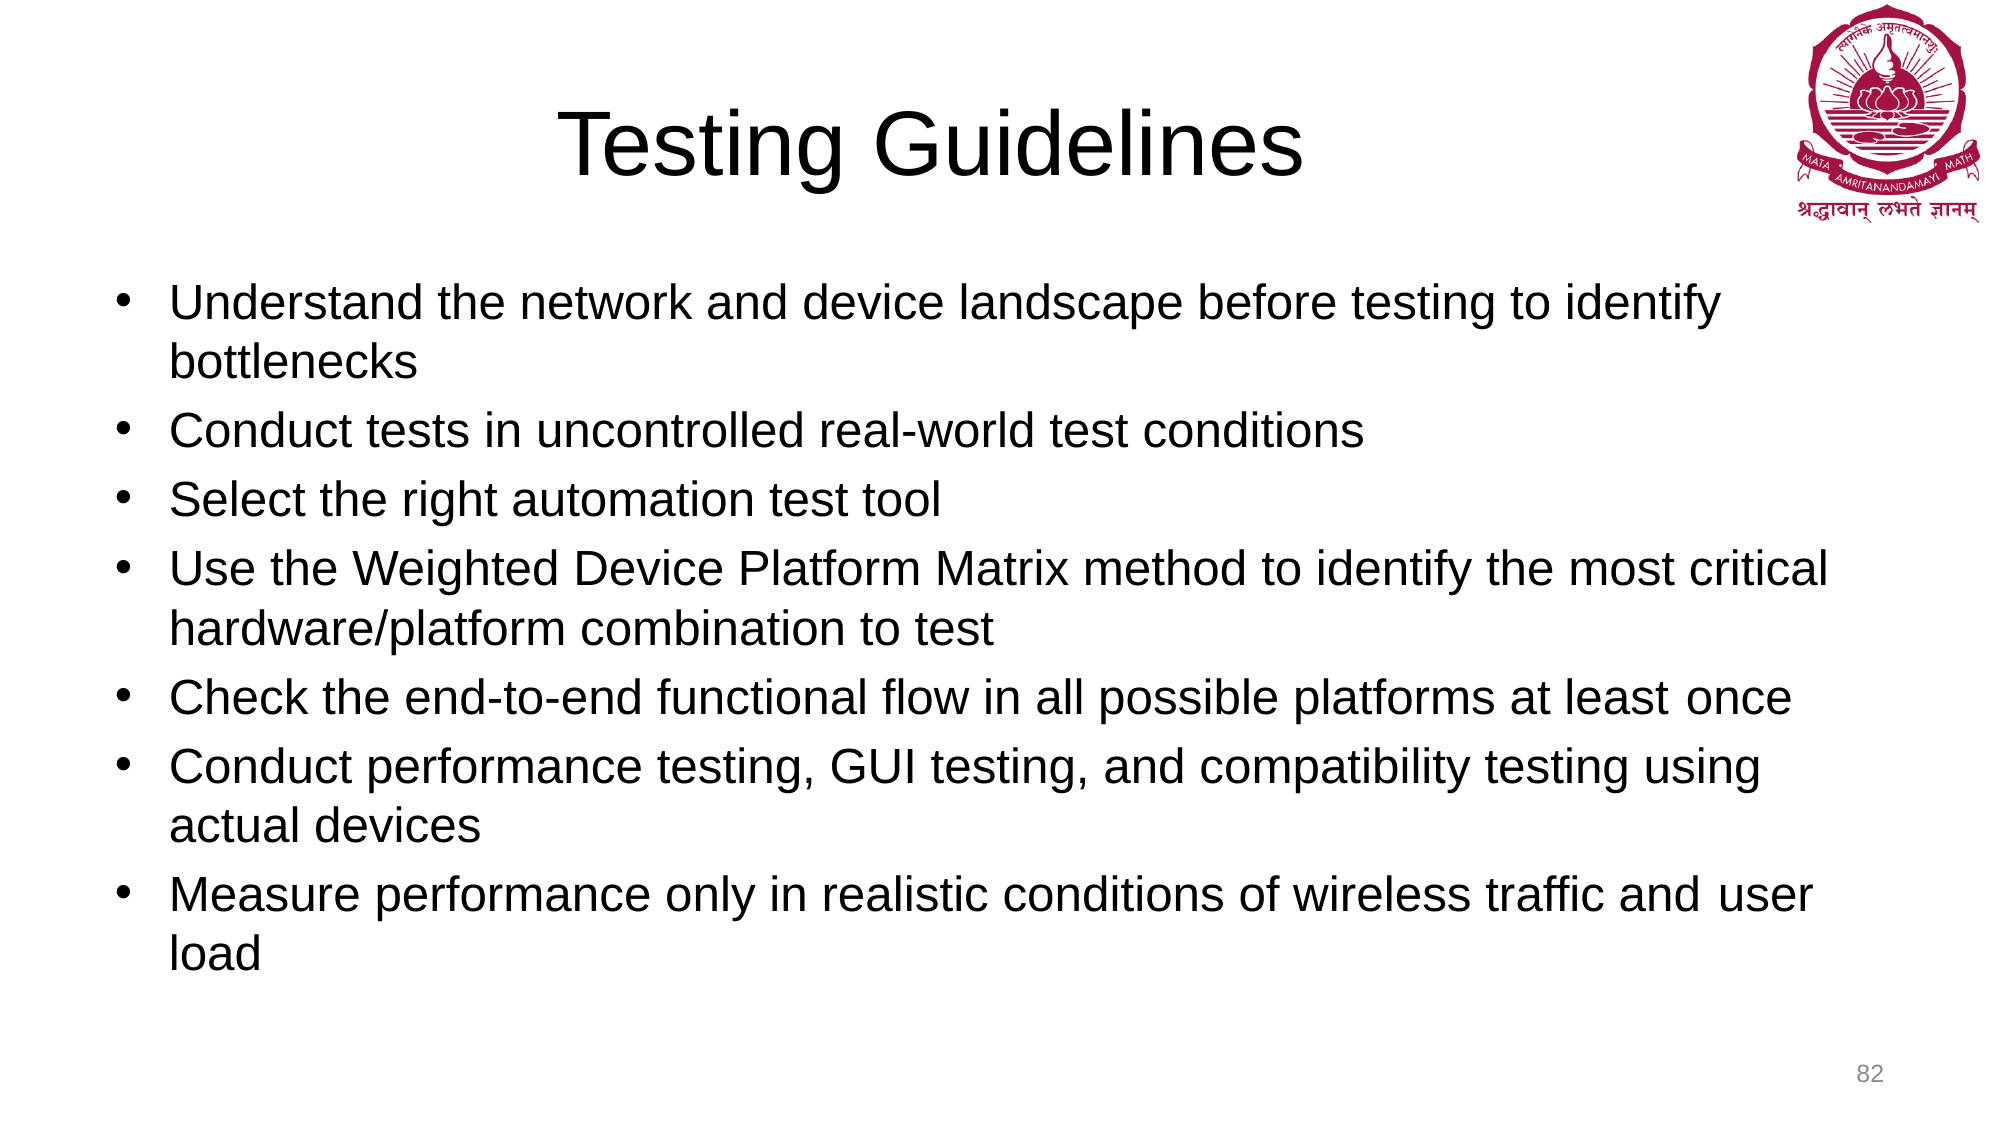

# Testing Guidelines
Understand the network and device landscape before testing to identify bottlenecks
Conduct tests in uncontrolled real-world test conditions
Select the right automation test tool
Use the Weighted Device Platform Matrix method to identify the most critical hardware/platform combination to test
Check the end-to-end functional flow in all possible platforms at least once
Conduct performance testing, GUI testing, and compatibility testing using actual devices
Measure performance only in realistic conditions of wireless traffic and user load
82